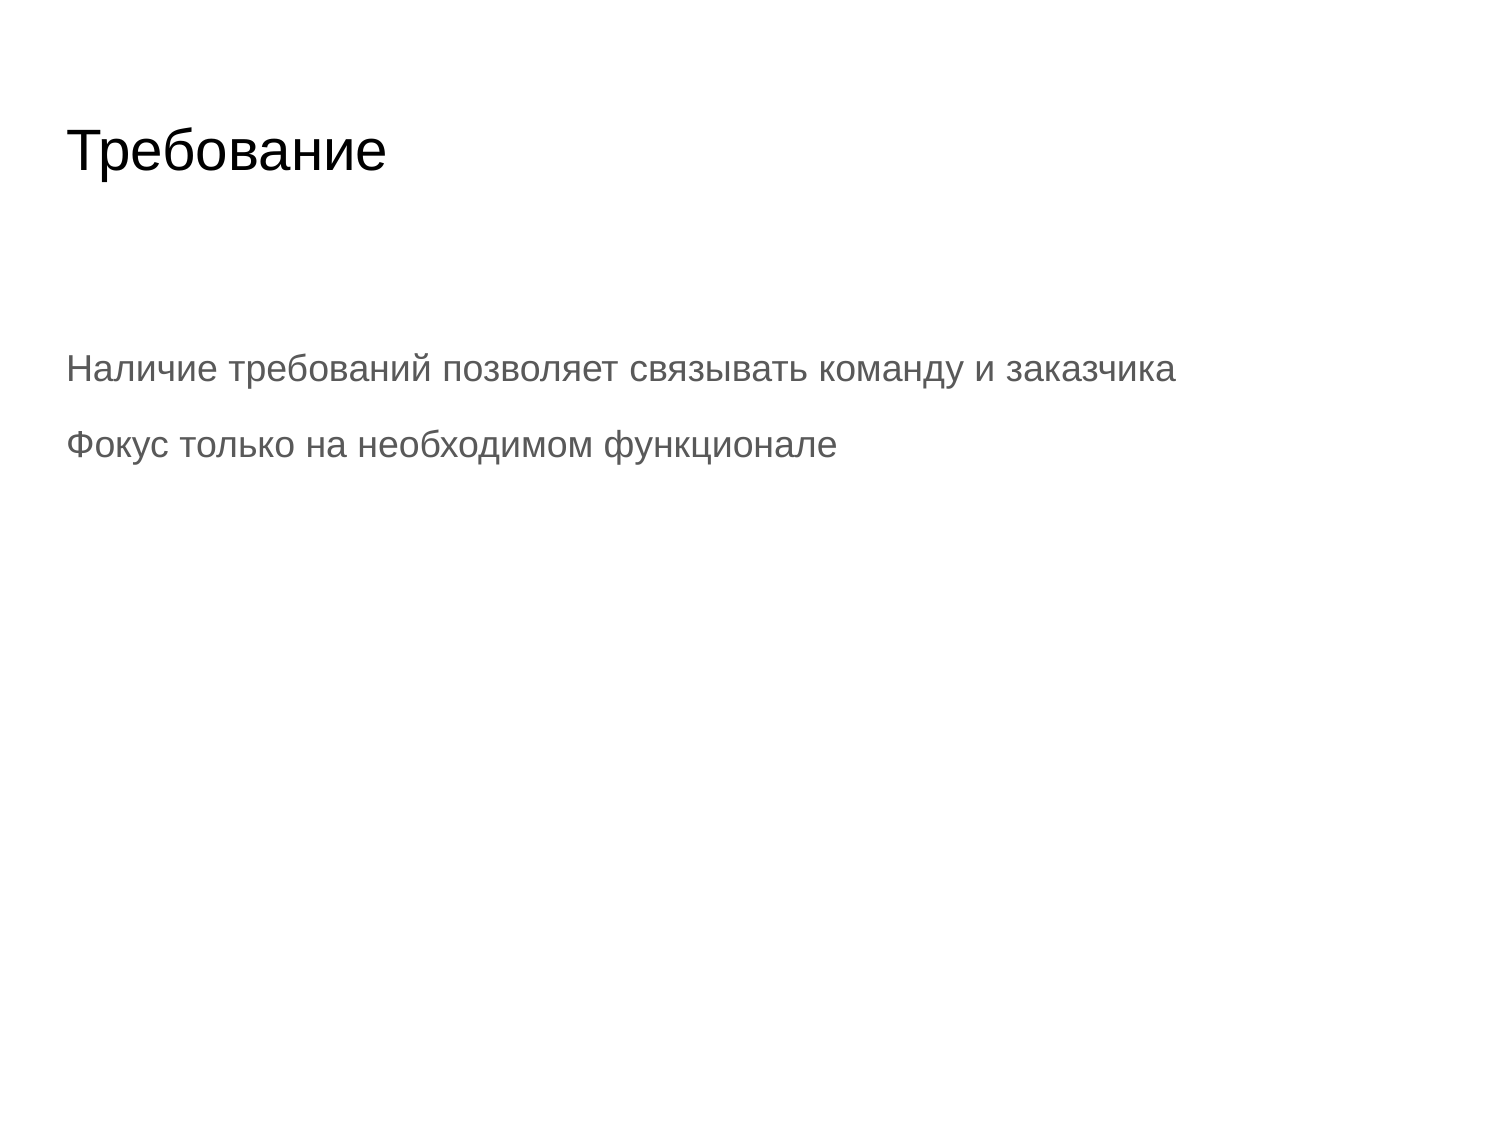

# Требование

Наличие требований позволяет связывать команду и заказчика
Фокус только на необходимом функционале